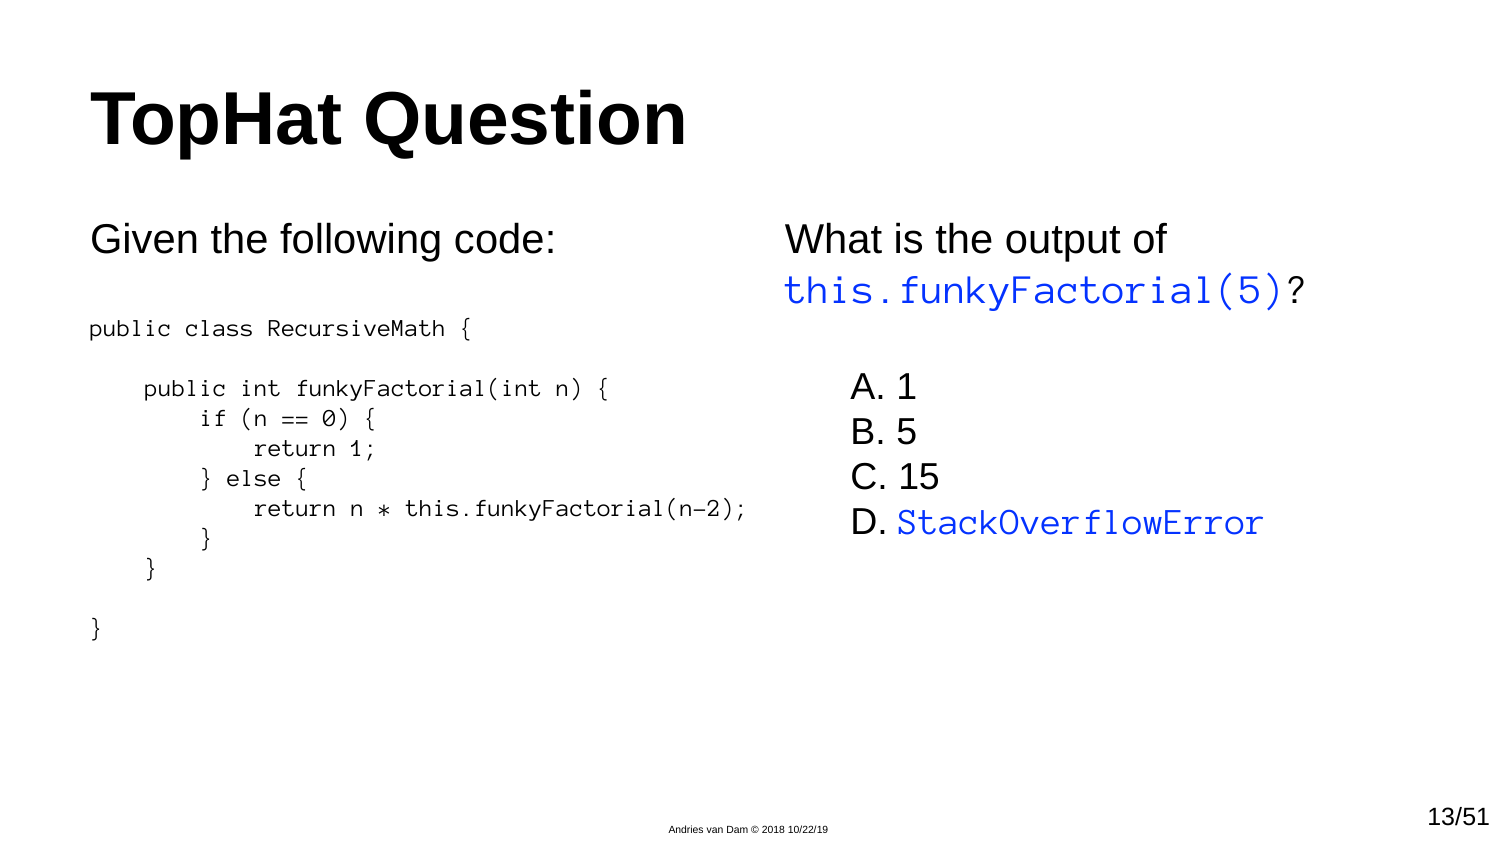

# TopHat Question
Given the following code:

public class RecursiveMath {

    public int funkyFactorial(int n) {
        if (n == 0) {
            return 1;
        } else {
            return n * this.funkyFactorial(n-2);
        }
    }

}
What is the output of this.funkyFactorial(5)?

 1
 5
 15
 StackOverflowError